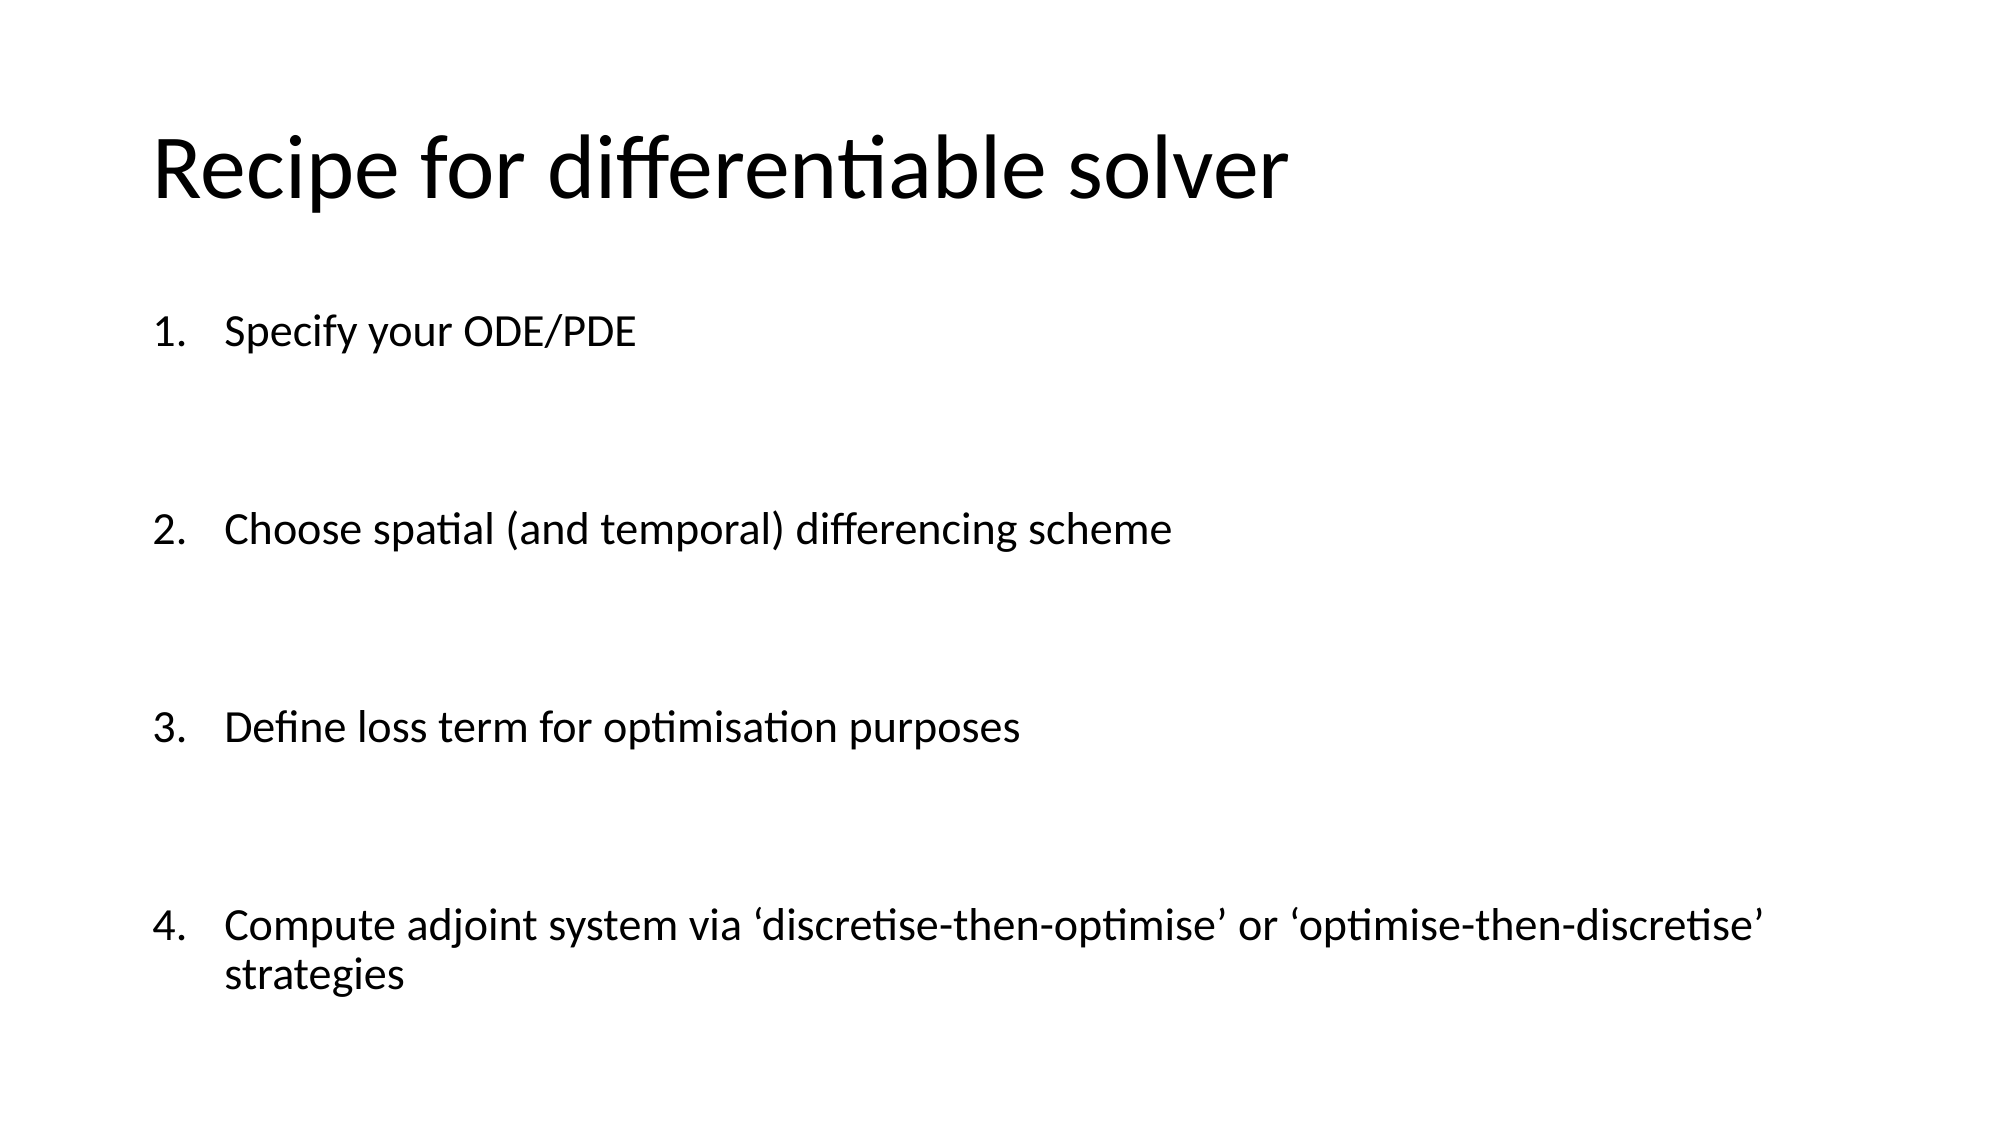

# Recipe for differentiable solver
Specify your ODE/PDE

Choose spatial (and temporal) differencing scheme

Define loss term for optimisation purposes

Compute adjoint system via ‘discretise-then-optimise’ or ‘optimise-then-discretise’ strategies